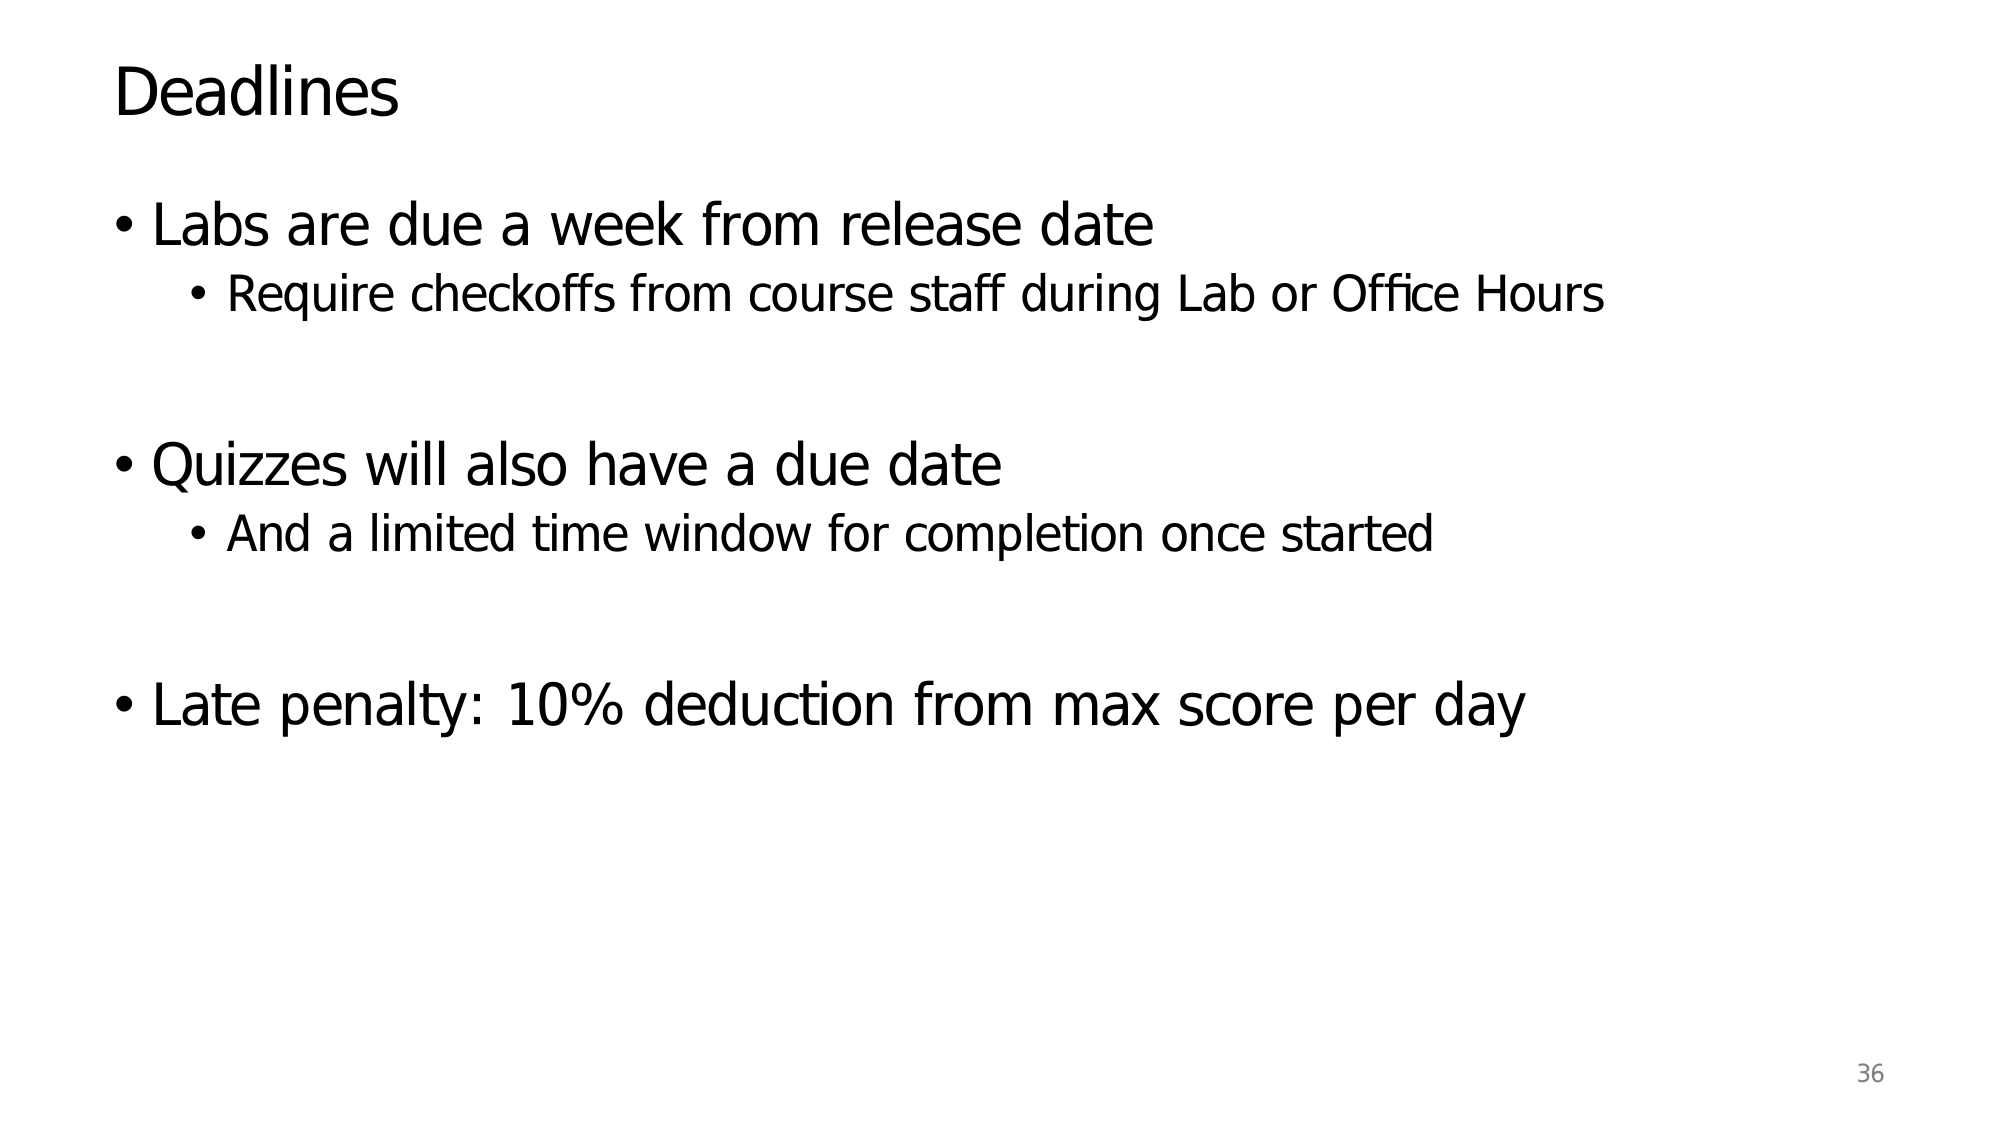

# Deadlines
Labs are due a week from release date
Require checkoffs from course staff during Lab or Office Hours

Quizzes will also have a due date
And a limited time window for completion once started

Late penalty: 10% deduction from max score per day
36